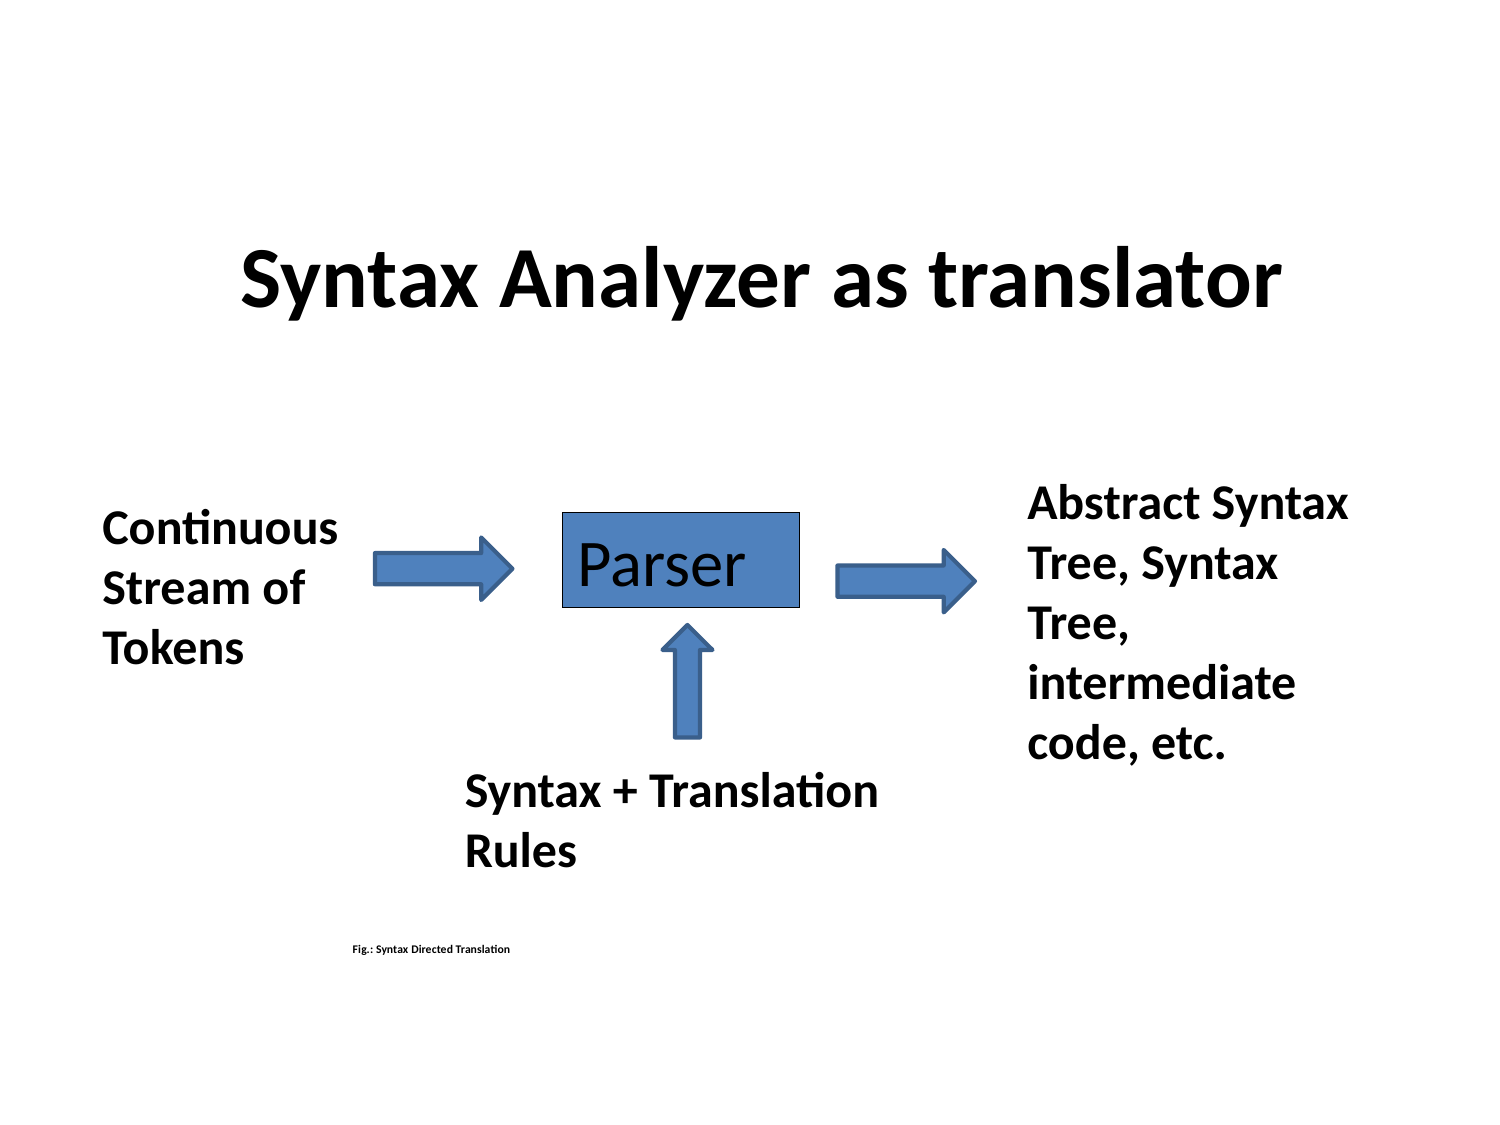

# Syntax Analyzer as translator
Abstract Syntax Tree, Syntax Tree,  intermediate code, etc.
Continuous Stream of Tokens
Parser

Syntax + Translation Rules

                 Fig.: Syntax Directed Translation